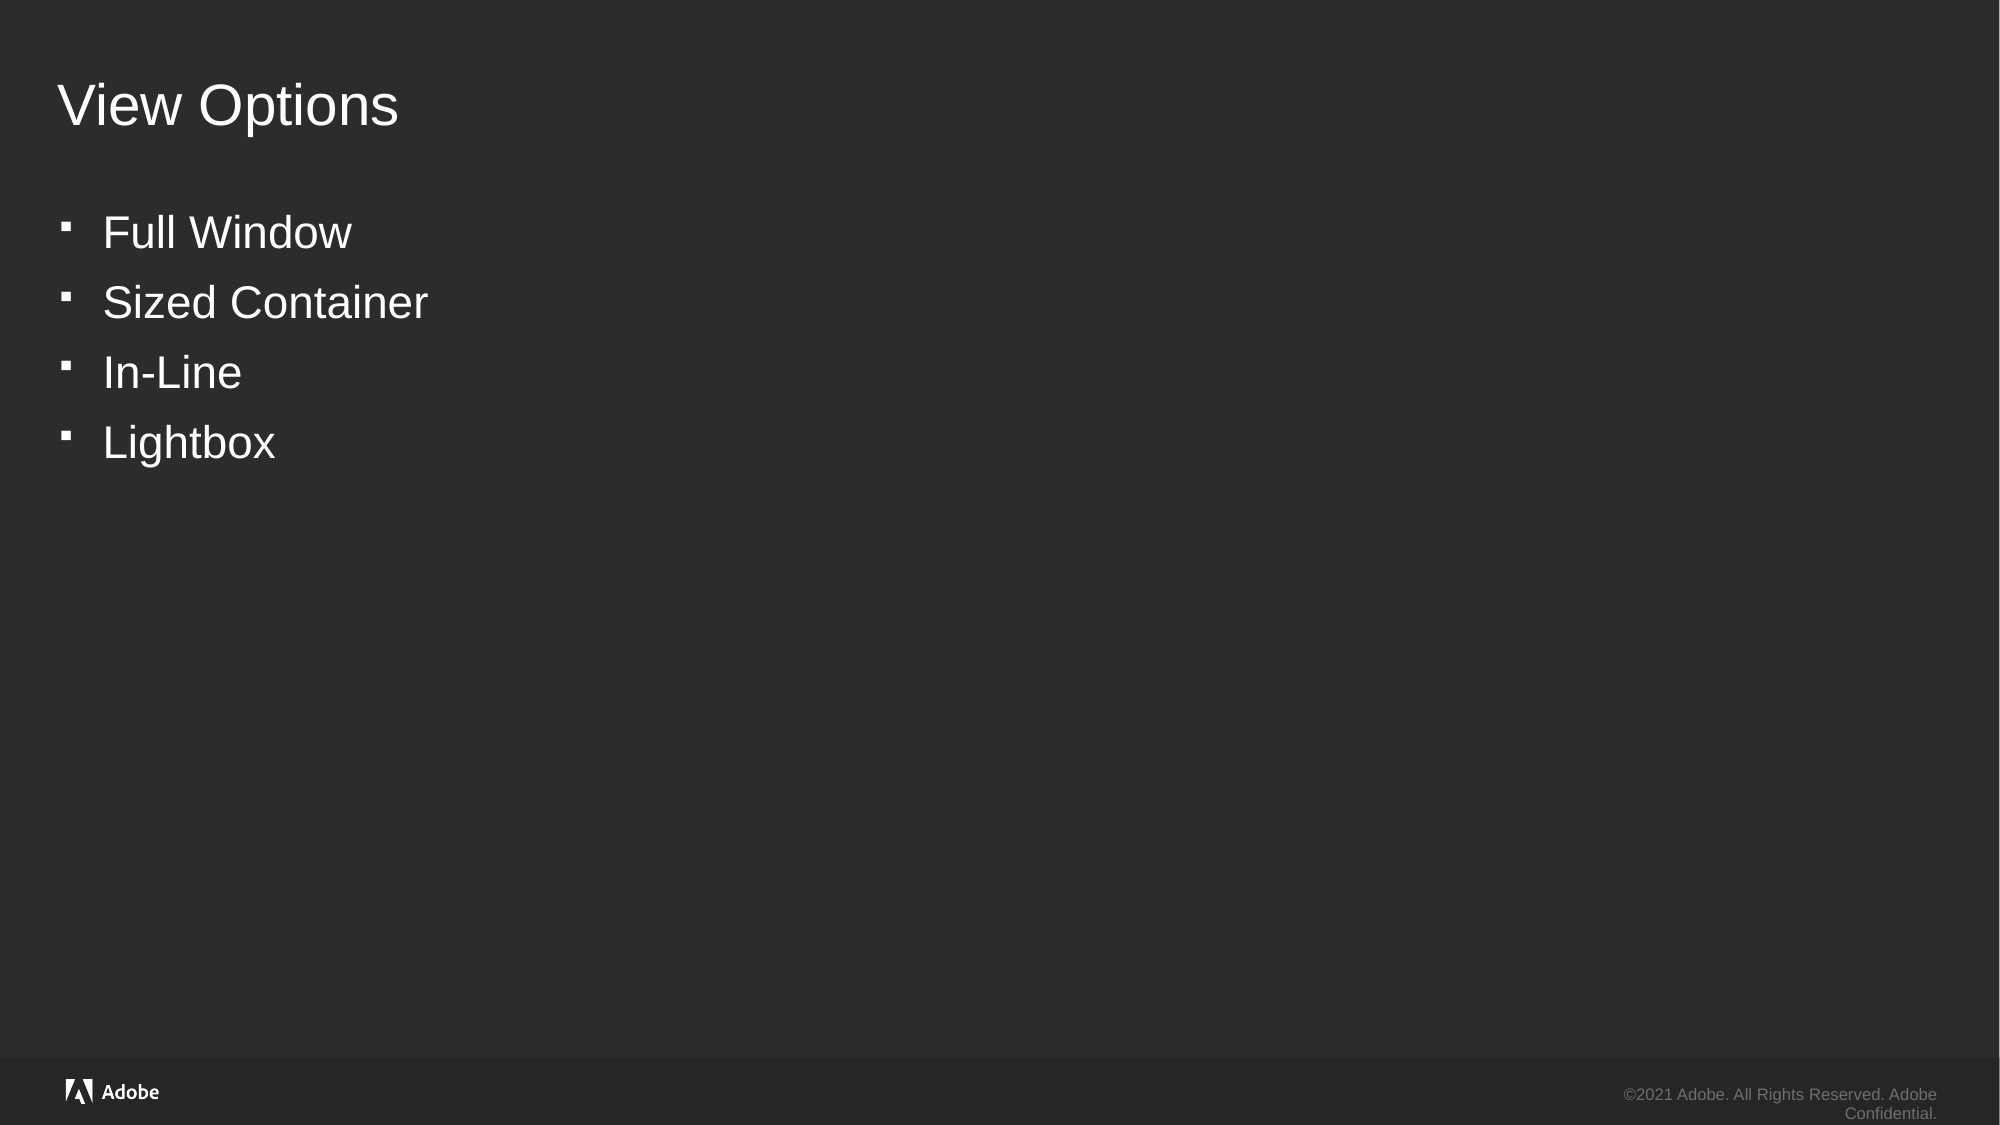

# View Options
Full Window
Sized Container
In-Line
Lightbox